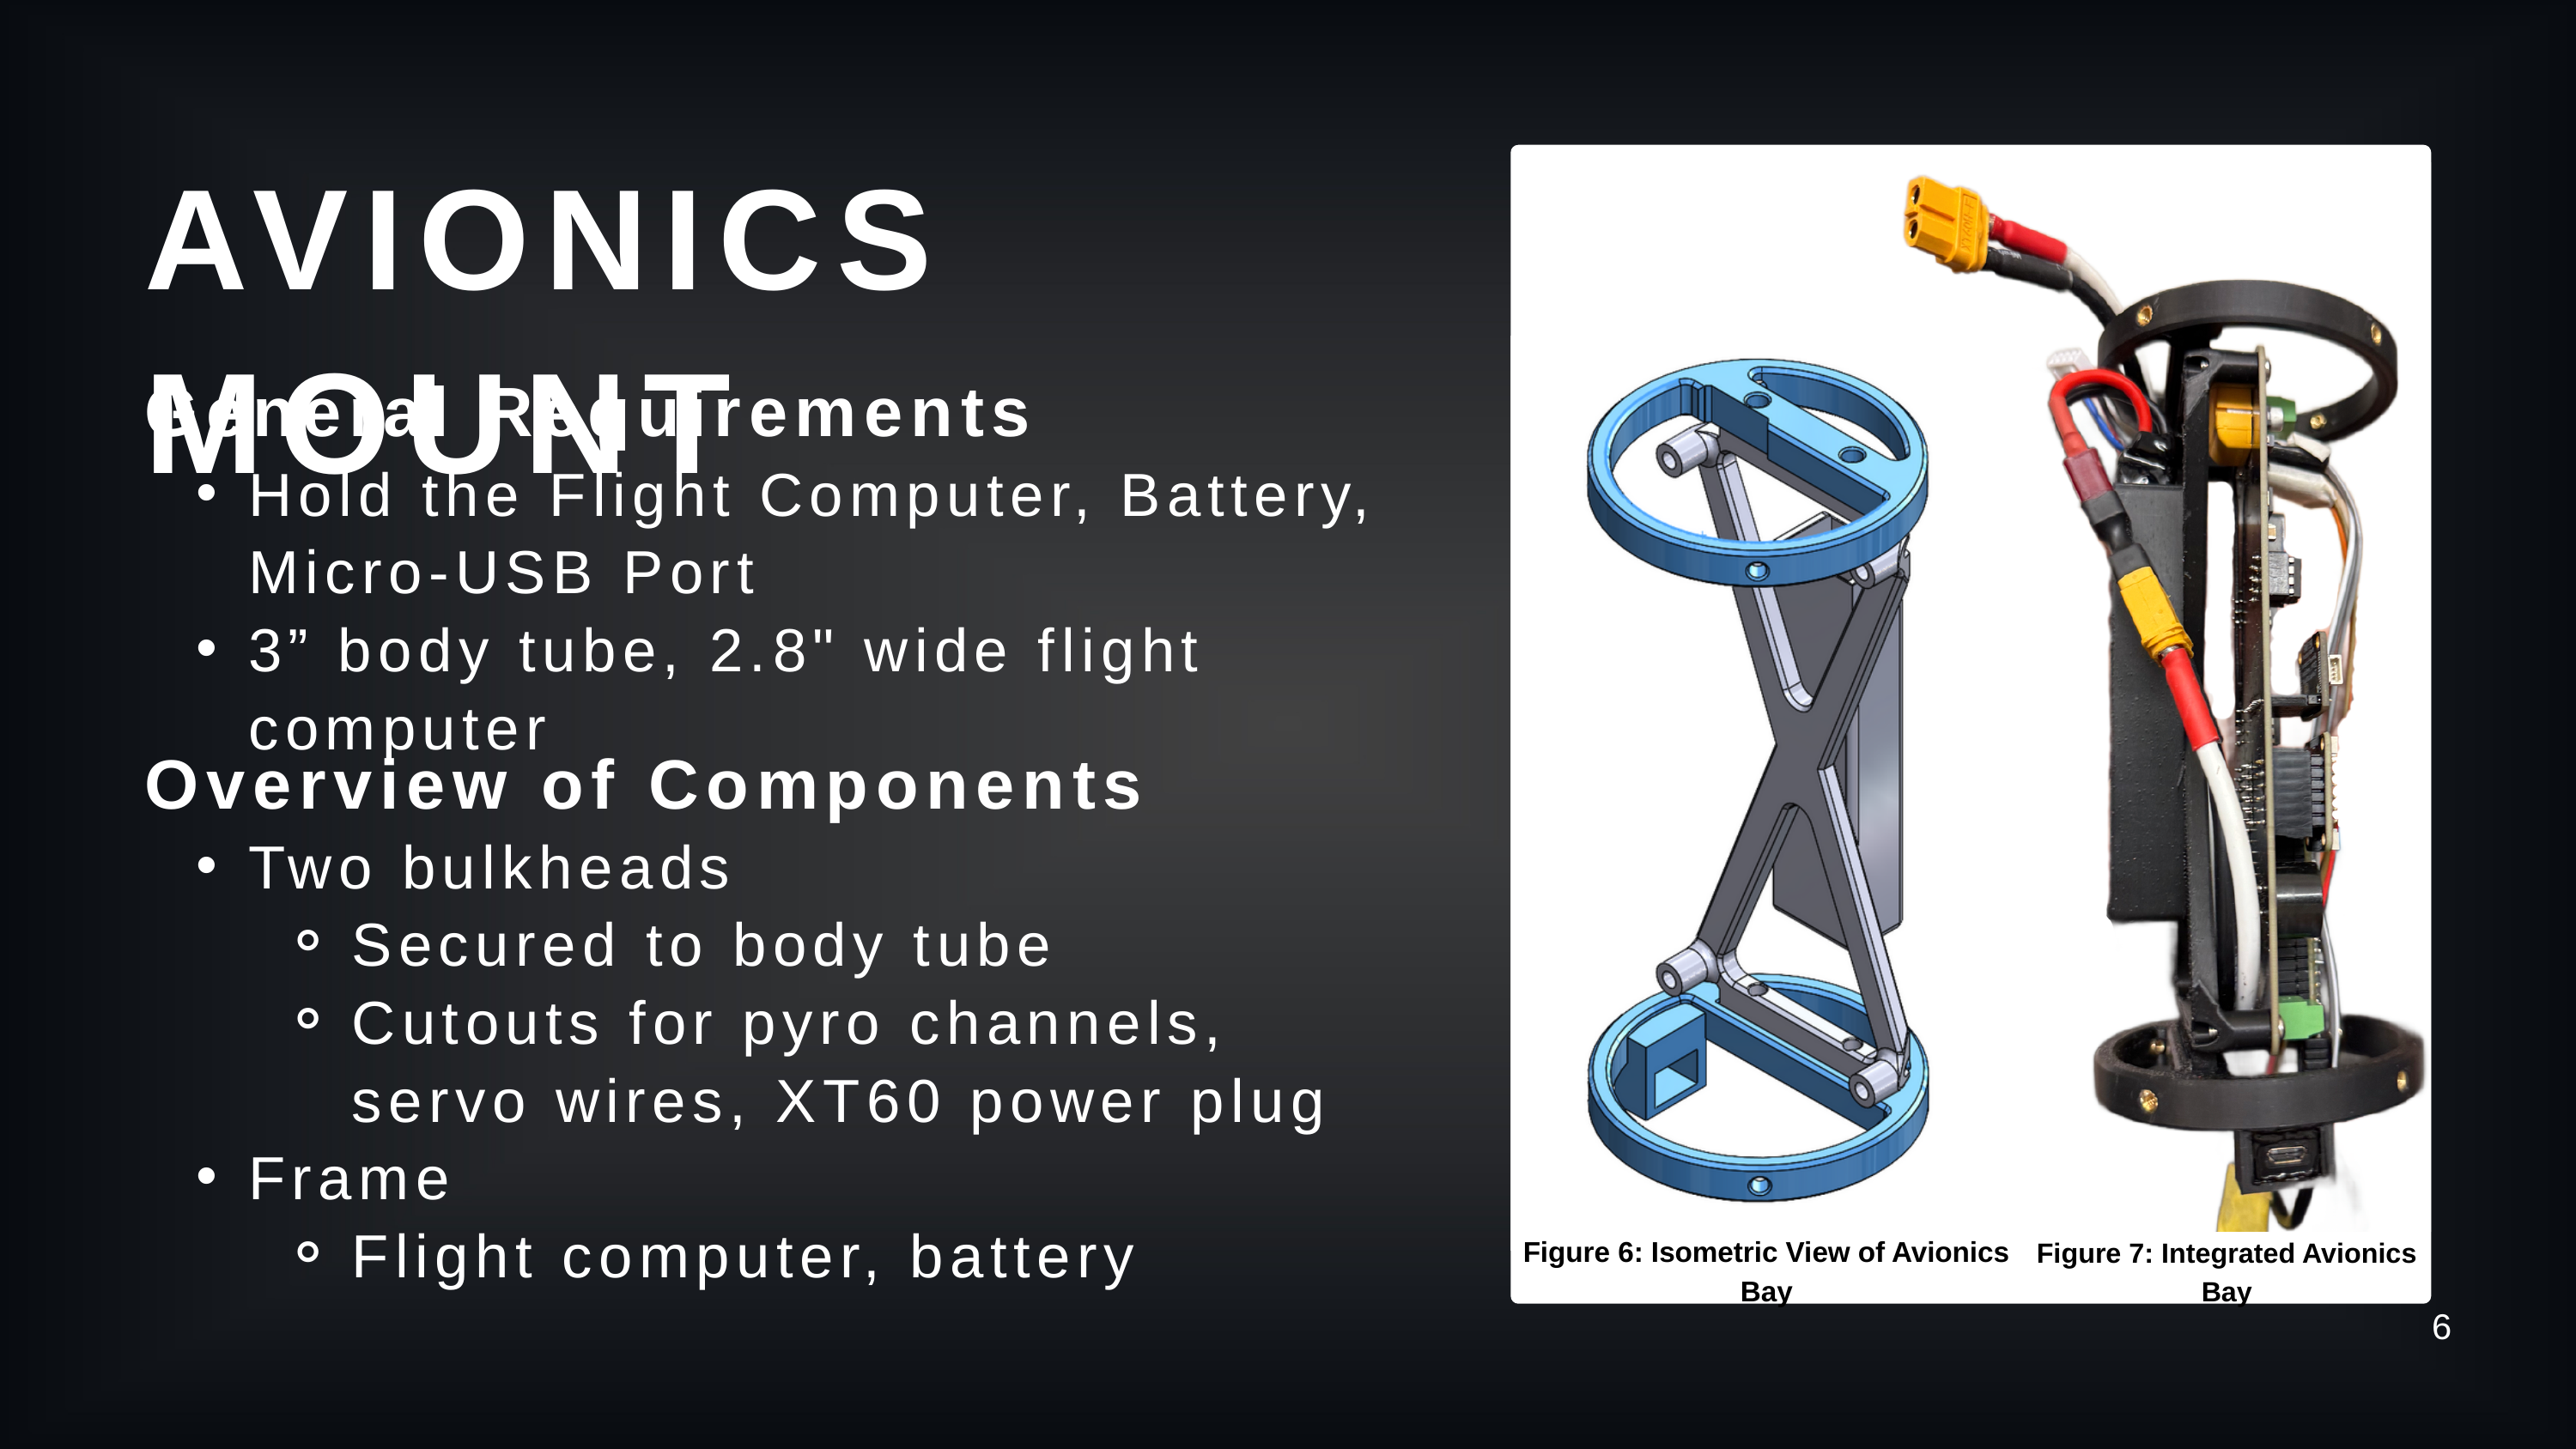

AVIONICS MOUNT

General Requirements
Hold the Flight Computer, Battery, Micro-USB Port
3” body tube, 2.8" wide flight computer
Overview of Components
Two bulkheads
Secured to body tube
Cutouts for pyro channels, servo wires, XT60 power plug
Frame
Flight computer, battery
Figure 6: Isometric View of Avionics Bay
Figure 7: Integrated Avionics Bay
6